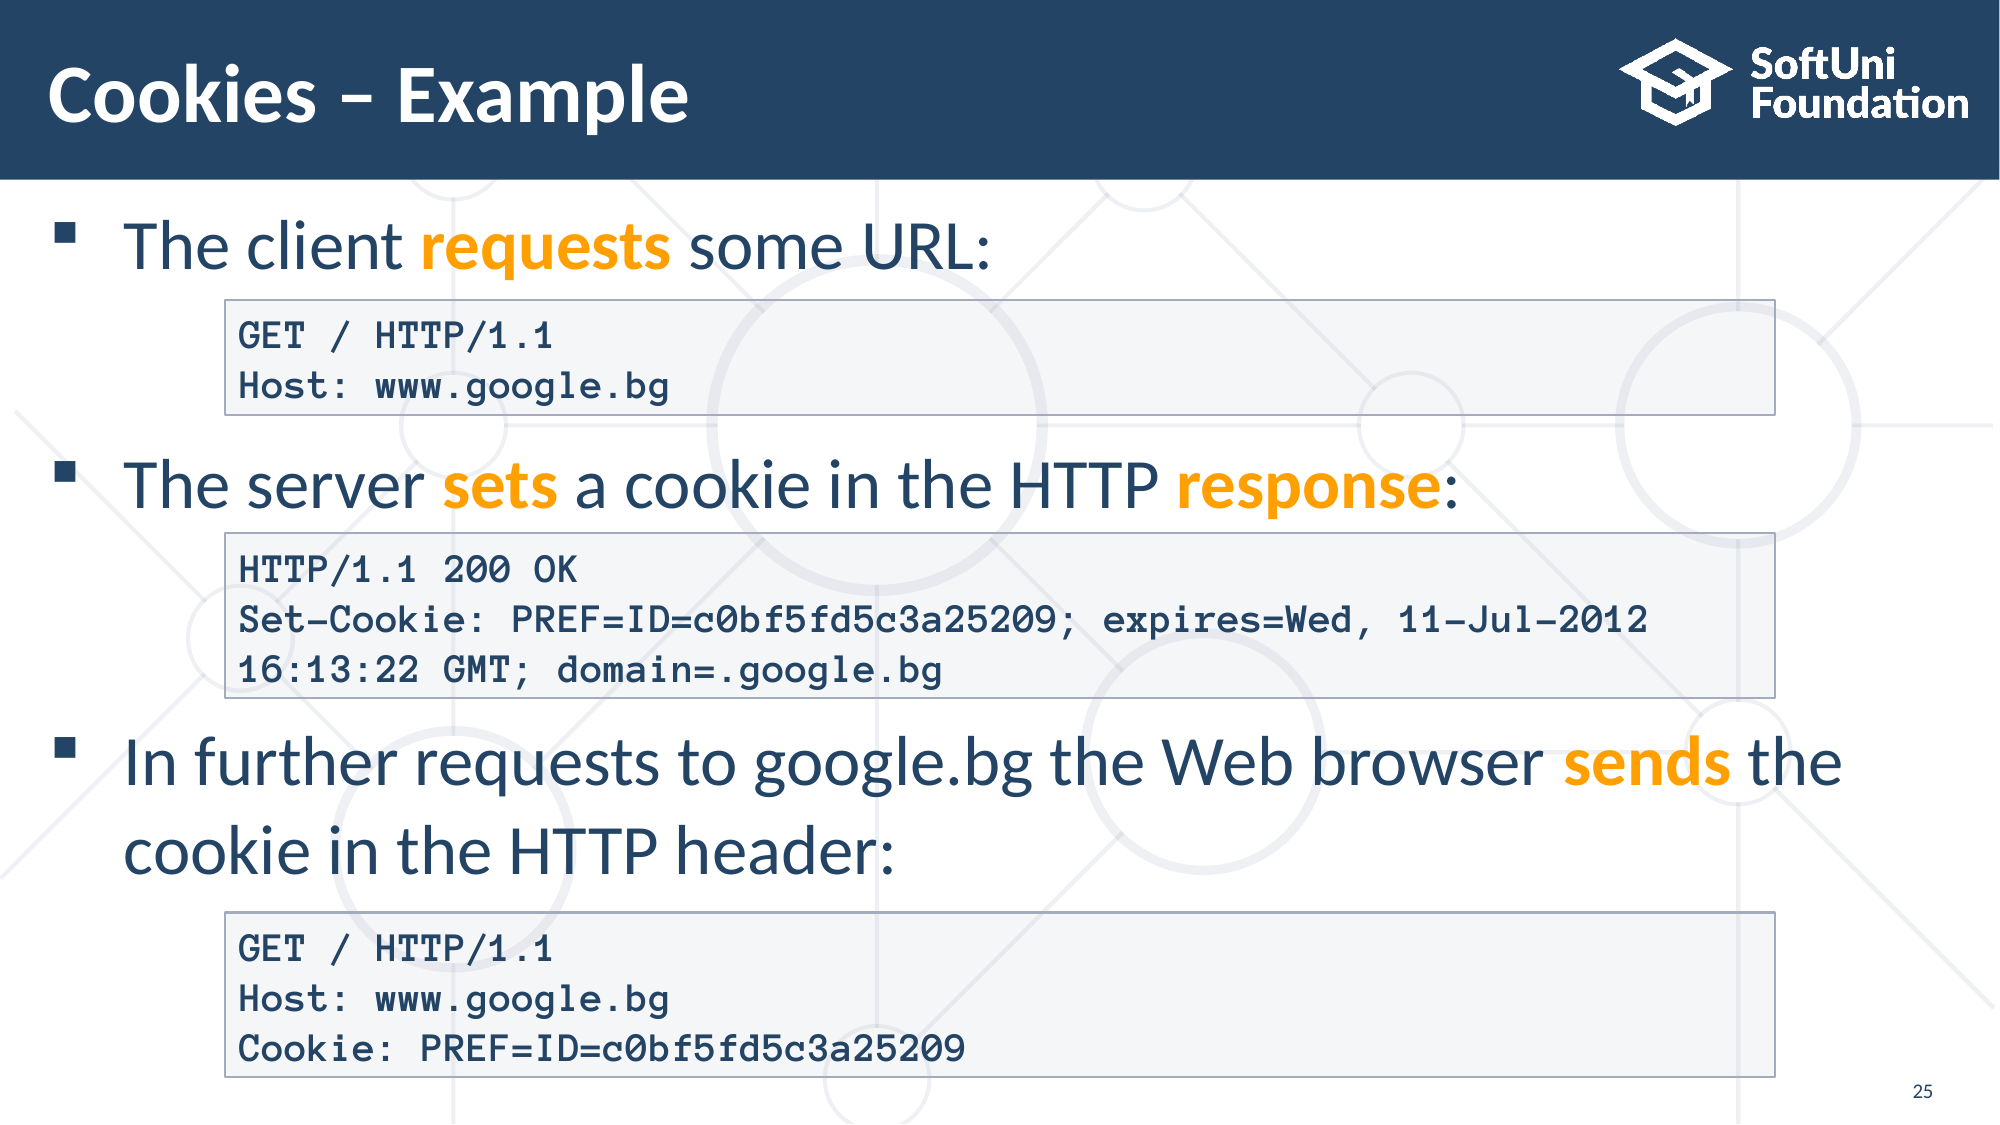

# Cookies – Example
The client requests some URL:
The server sets a cookie in the HTTP response:
In further requests to google.bg the Web browser sends the
cookie in the HTTP header:
GET / HTTP/1.1
Host: www.google.bg
HTTP/1.1 200 OK
Set-Cookie: PREF=ID=c0bf5fd5c3a25209; expires=Wed, 11-Jul-2012 16:13:22 GMT; domain=.google.bg
GET / HTTP/1.1
Host: www.google.bg
Cookie: PREF=ID=c0bf5fd5c3a25209
25